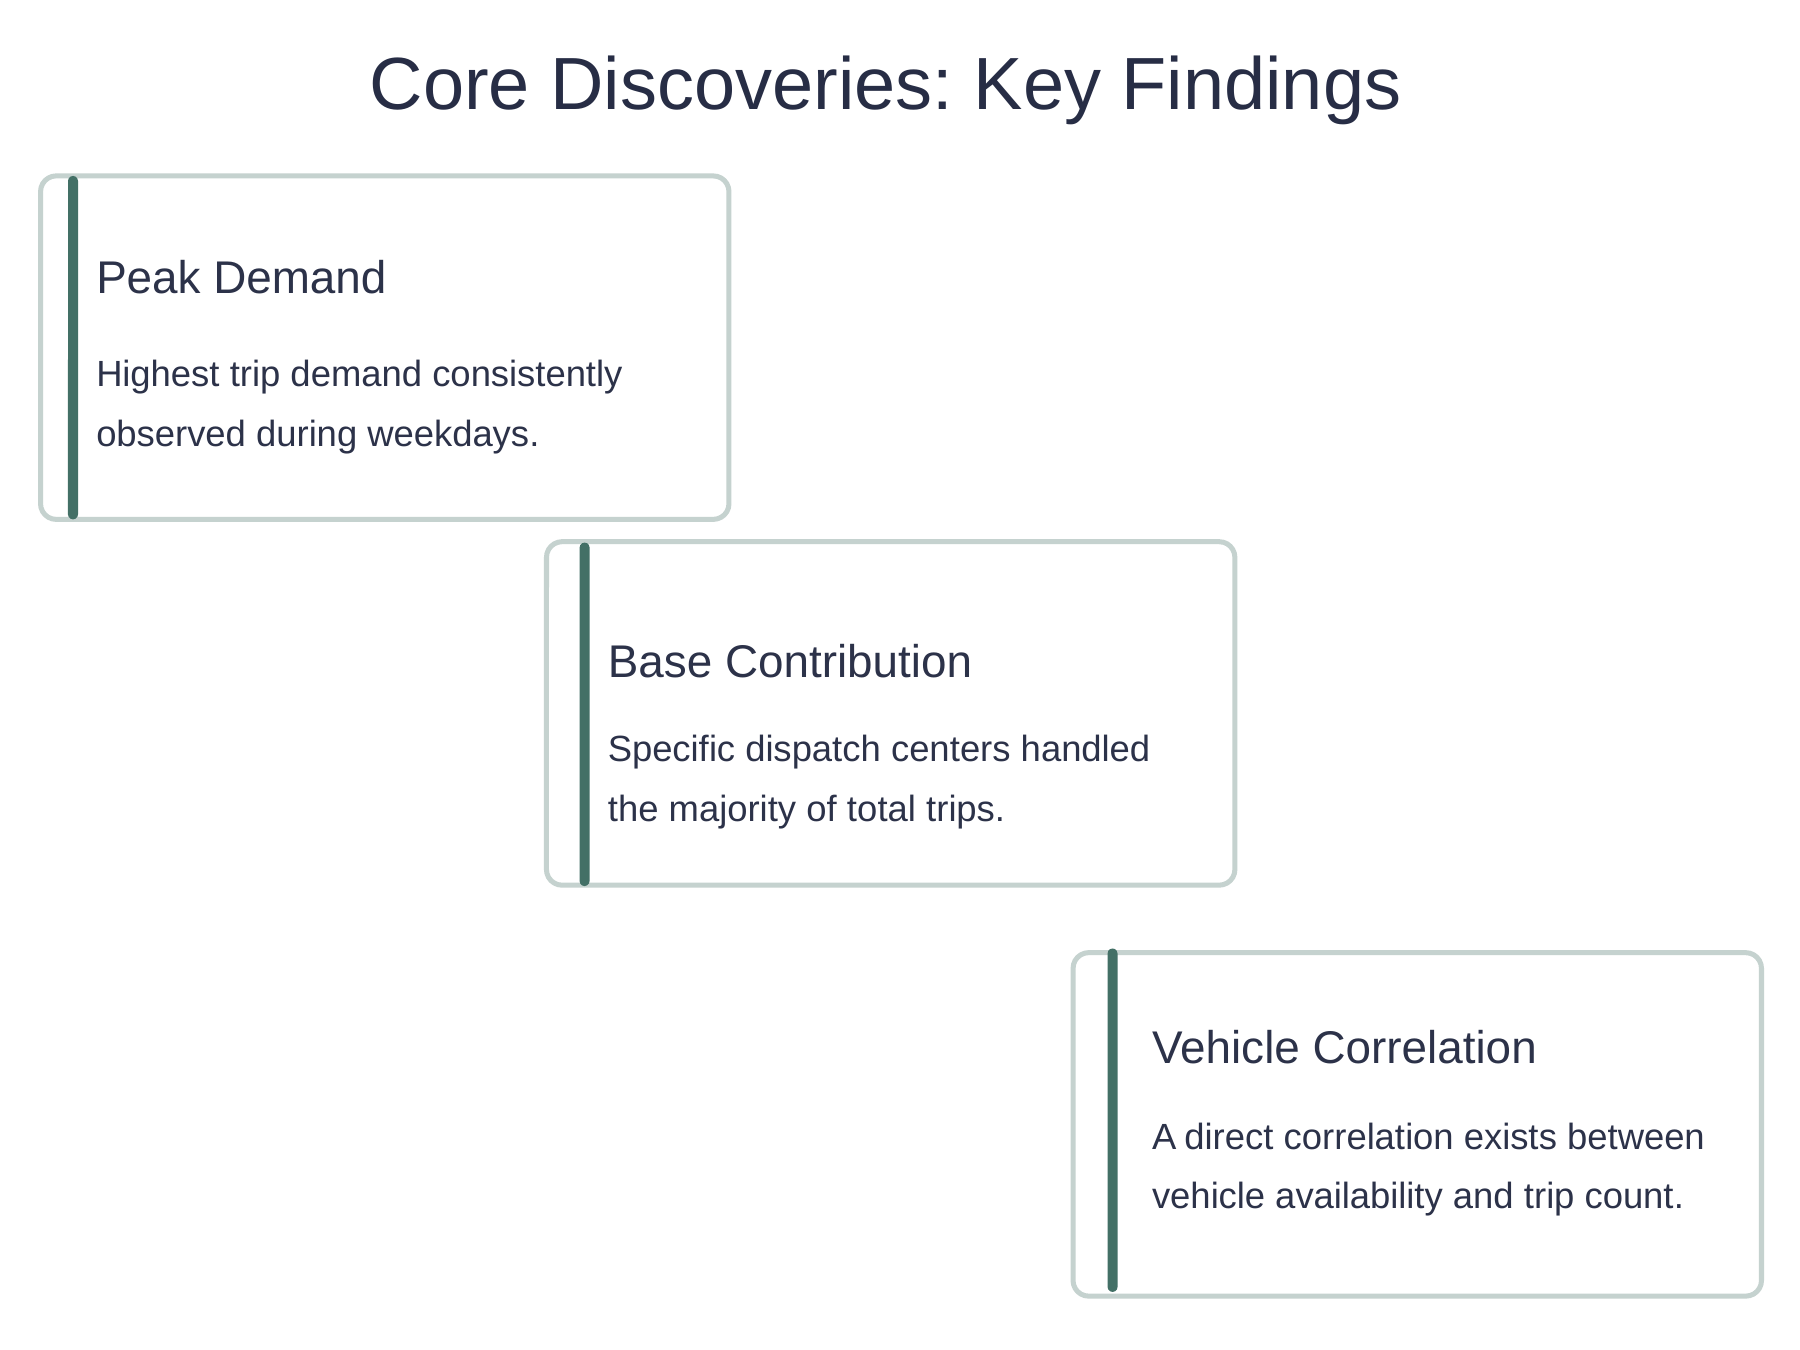

Core Discoveries: Key Findings

Peak Demand
Highest trip demand consistently observed during weekdays.

Base Contribution
Specific dispatch centers handled the majority of total trips.

Vehicle Correlation
A direct correlation exists between vehicle availability and trip count.